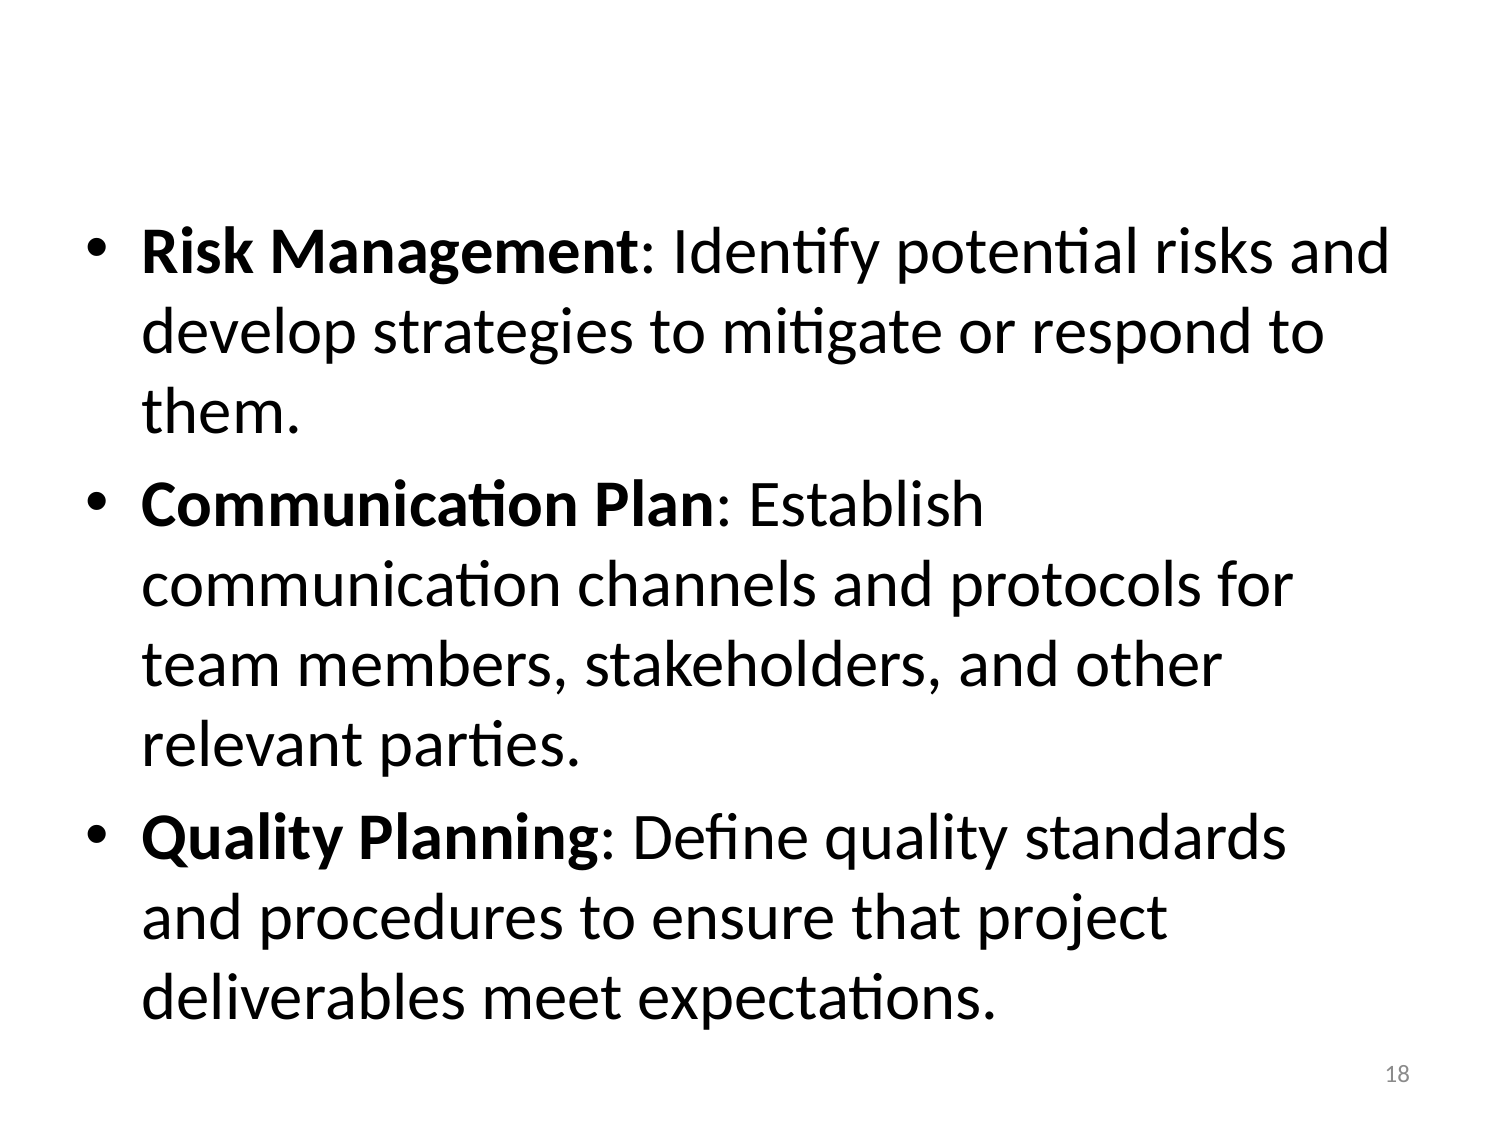

Risk Management: Identify potential risks and develop strategies to mitigate or respond to them.
Communication Plan: Establish communication channels and protocols for team members, stakeholders, and other relevant parties.
Quality Planning: Define quality standards and procedures to ensure that project deliverables meet expectations.

18